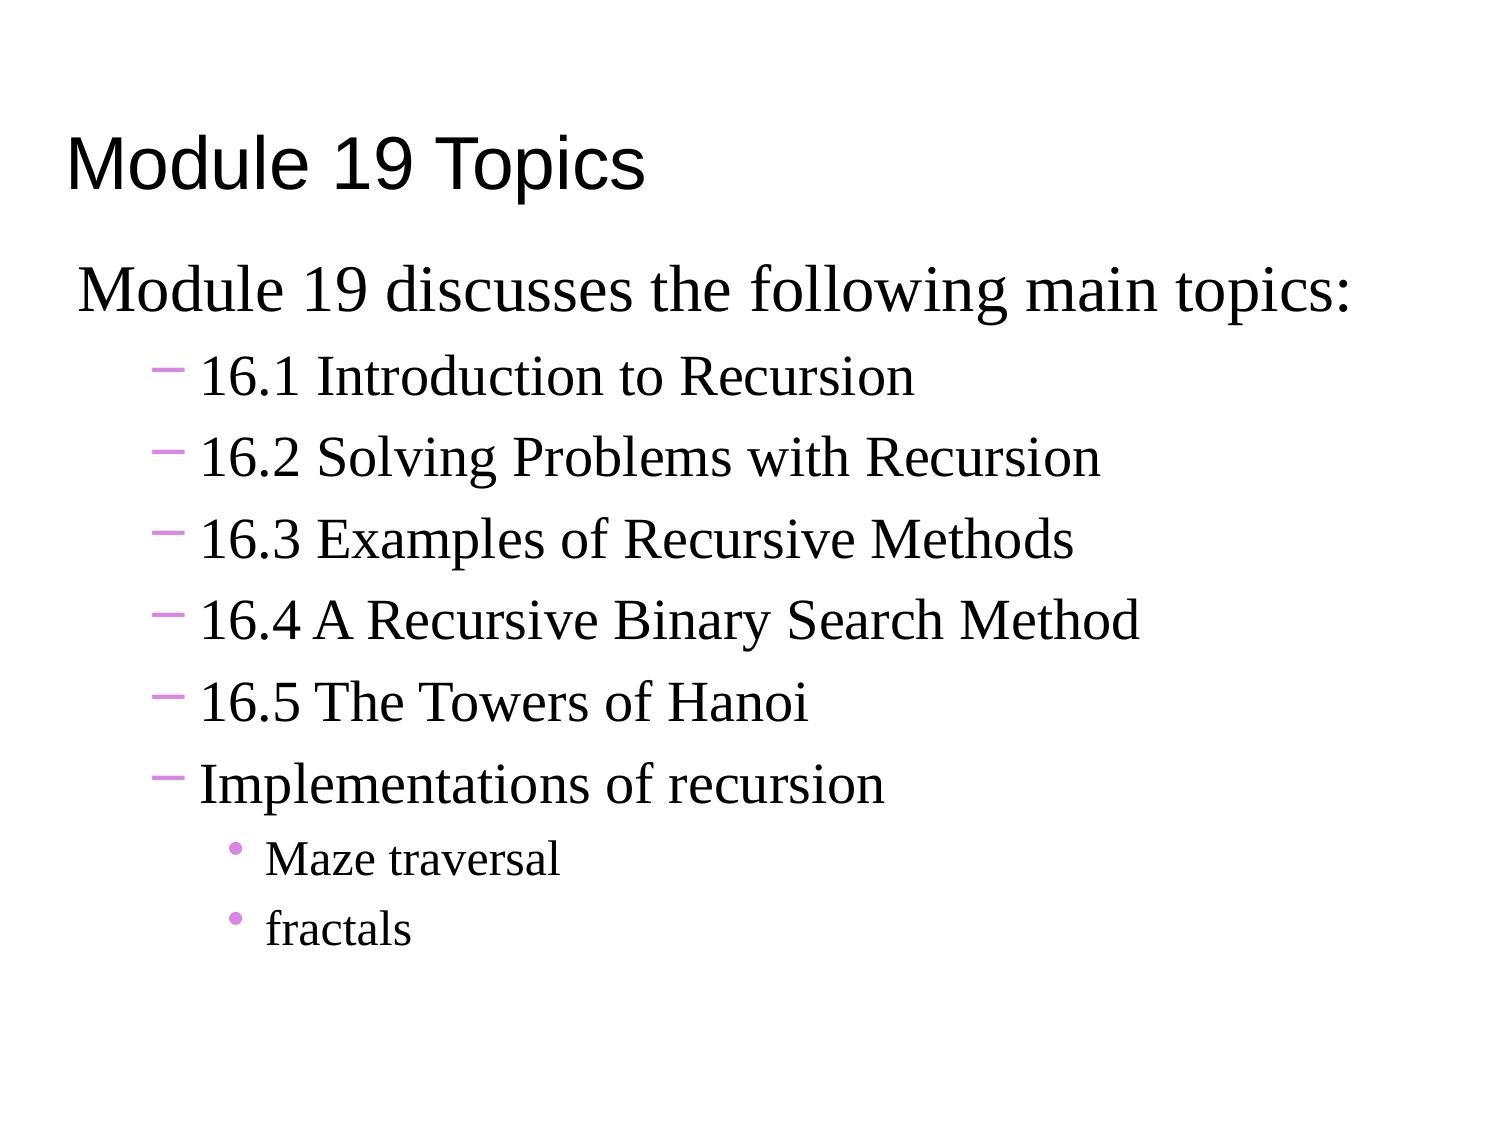

Module 19 Topics
Module 19 discusses the following main topics:
16.1 Introduction to Recursion
16.2 Solving Problems with Recursion
16.3 Examples of Recursive Methods
16.4 A Recursive Binary Search Method
16.5 The Towers of Hanoi
Implementations of recursion
Maze traversal
fractals